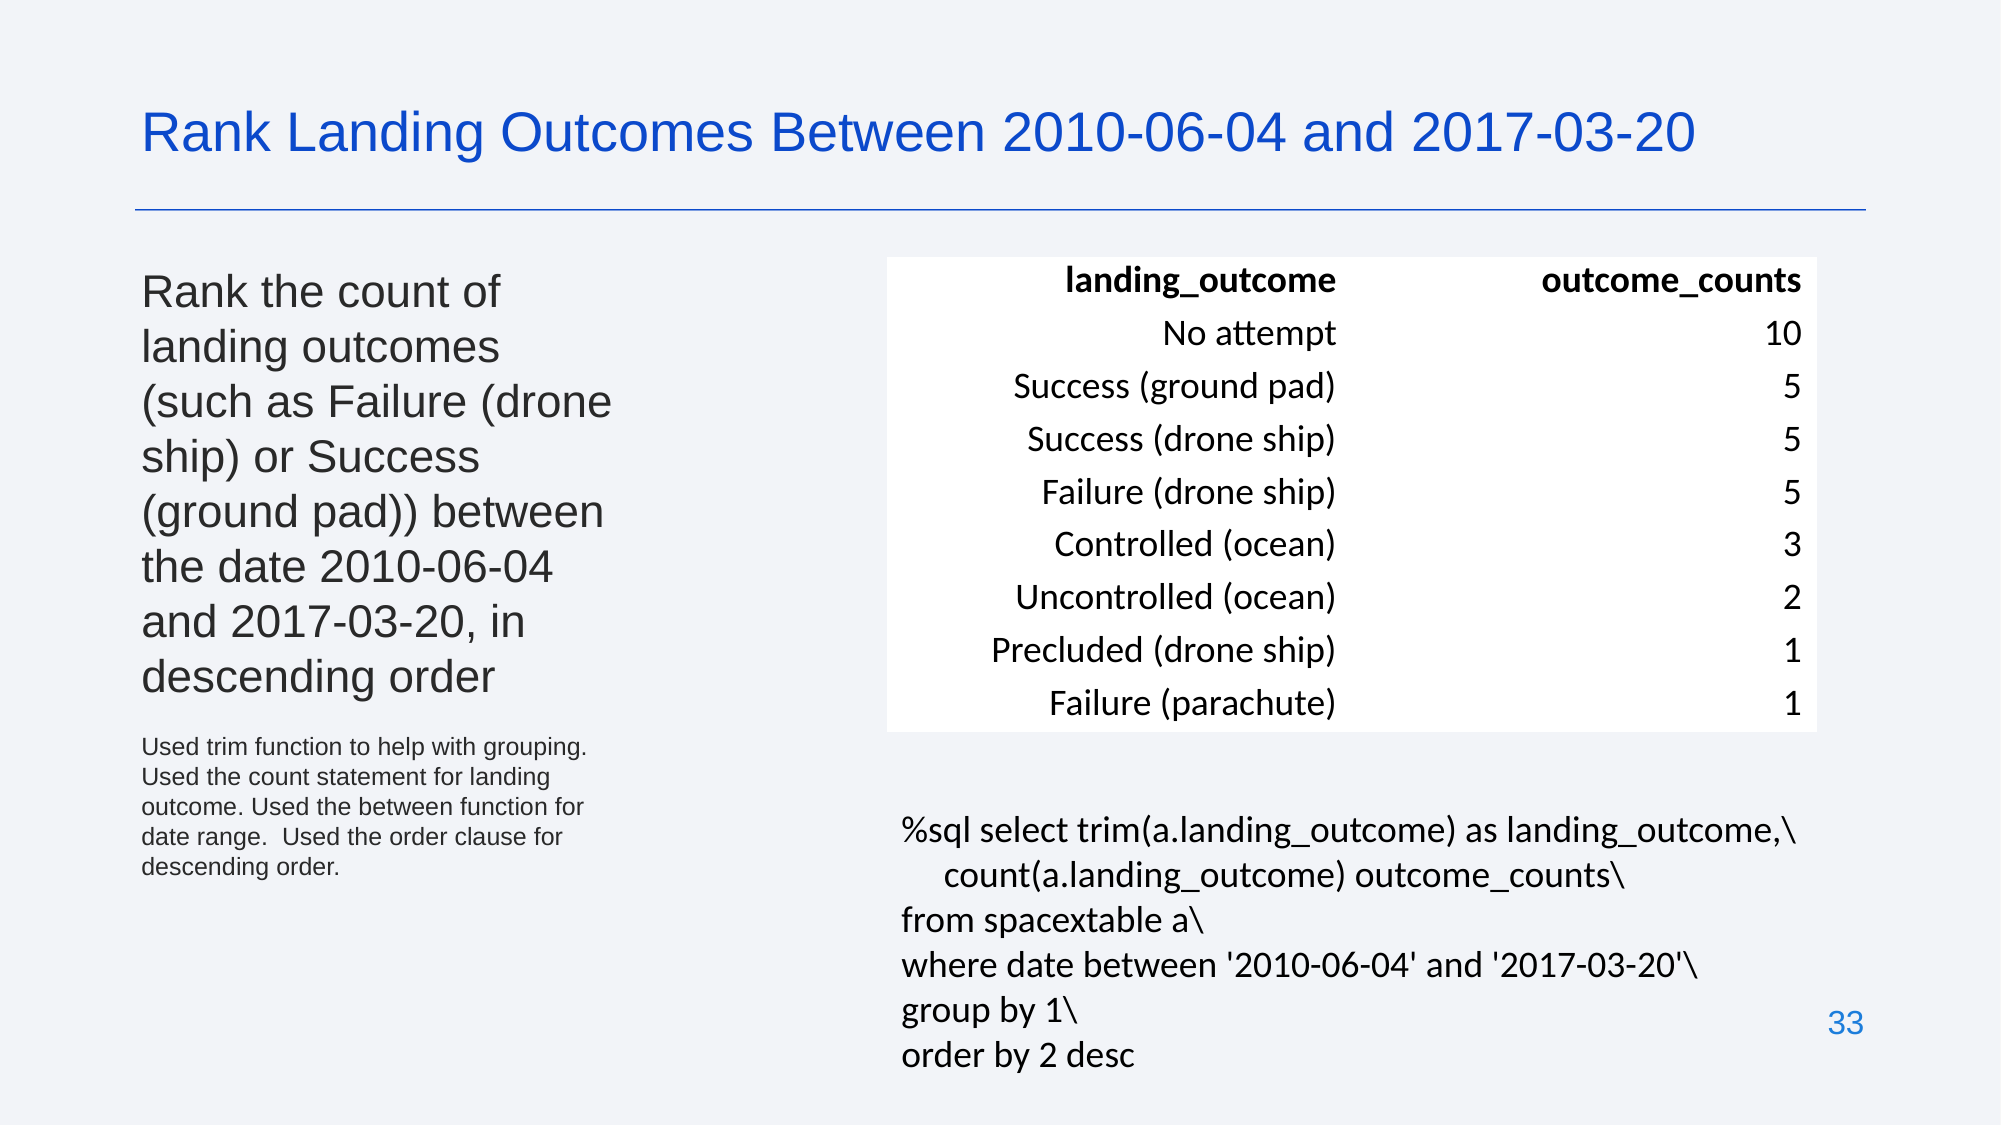

Rank Landing Outcomes Between 2010-06-04 and 2017-03-20
Rank the count of landing outcomes (such as Failure (drone ship) or Success (ground pad)) between the date 2010-06-04 and 2017-03-20, in descending order
Used trim function to help with grouping.  Used the count statement for landing outcome. Used the between function for date range.  Used the order clause for descending order.

| landing\_outcome | outcome\_counts |
| --- | --- |
| No attempt | 10 |
| Success (ground pad) | 5 |
| Success (drone ship) | 5 |
| Failure (drone ship) | 5 |
| Controlled (ocean) | 3 |
| Uncontrolled (ocean) | 2 |
| Precluded (drone ship) | 1 |
| Failure (parachute) | 1 |
%sql select trim(a.landing_outcome) as landing_outcome,\
     count(a.landing_outcome) outcome_counts\
from spacextable a\
where date between '2010-06-04' and '2017-03-20'\
group by 1\
order by 2 desc
33